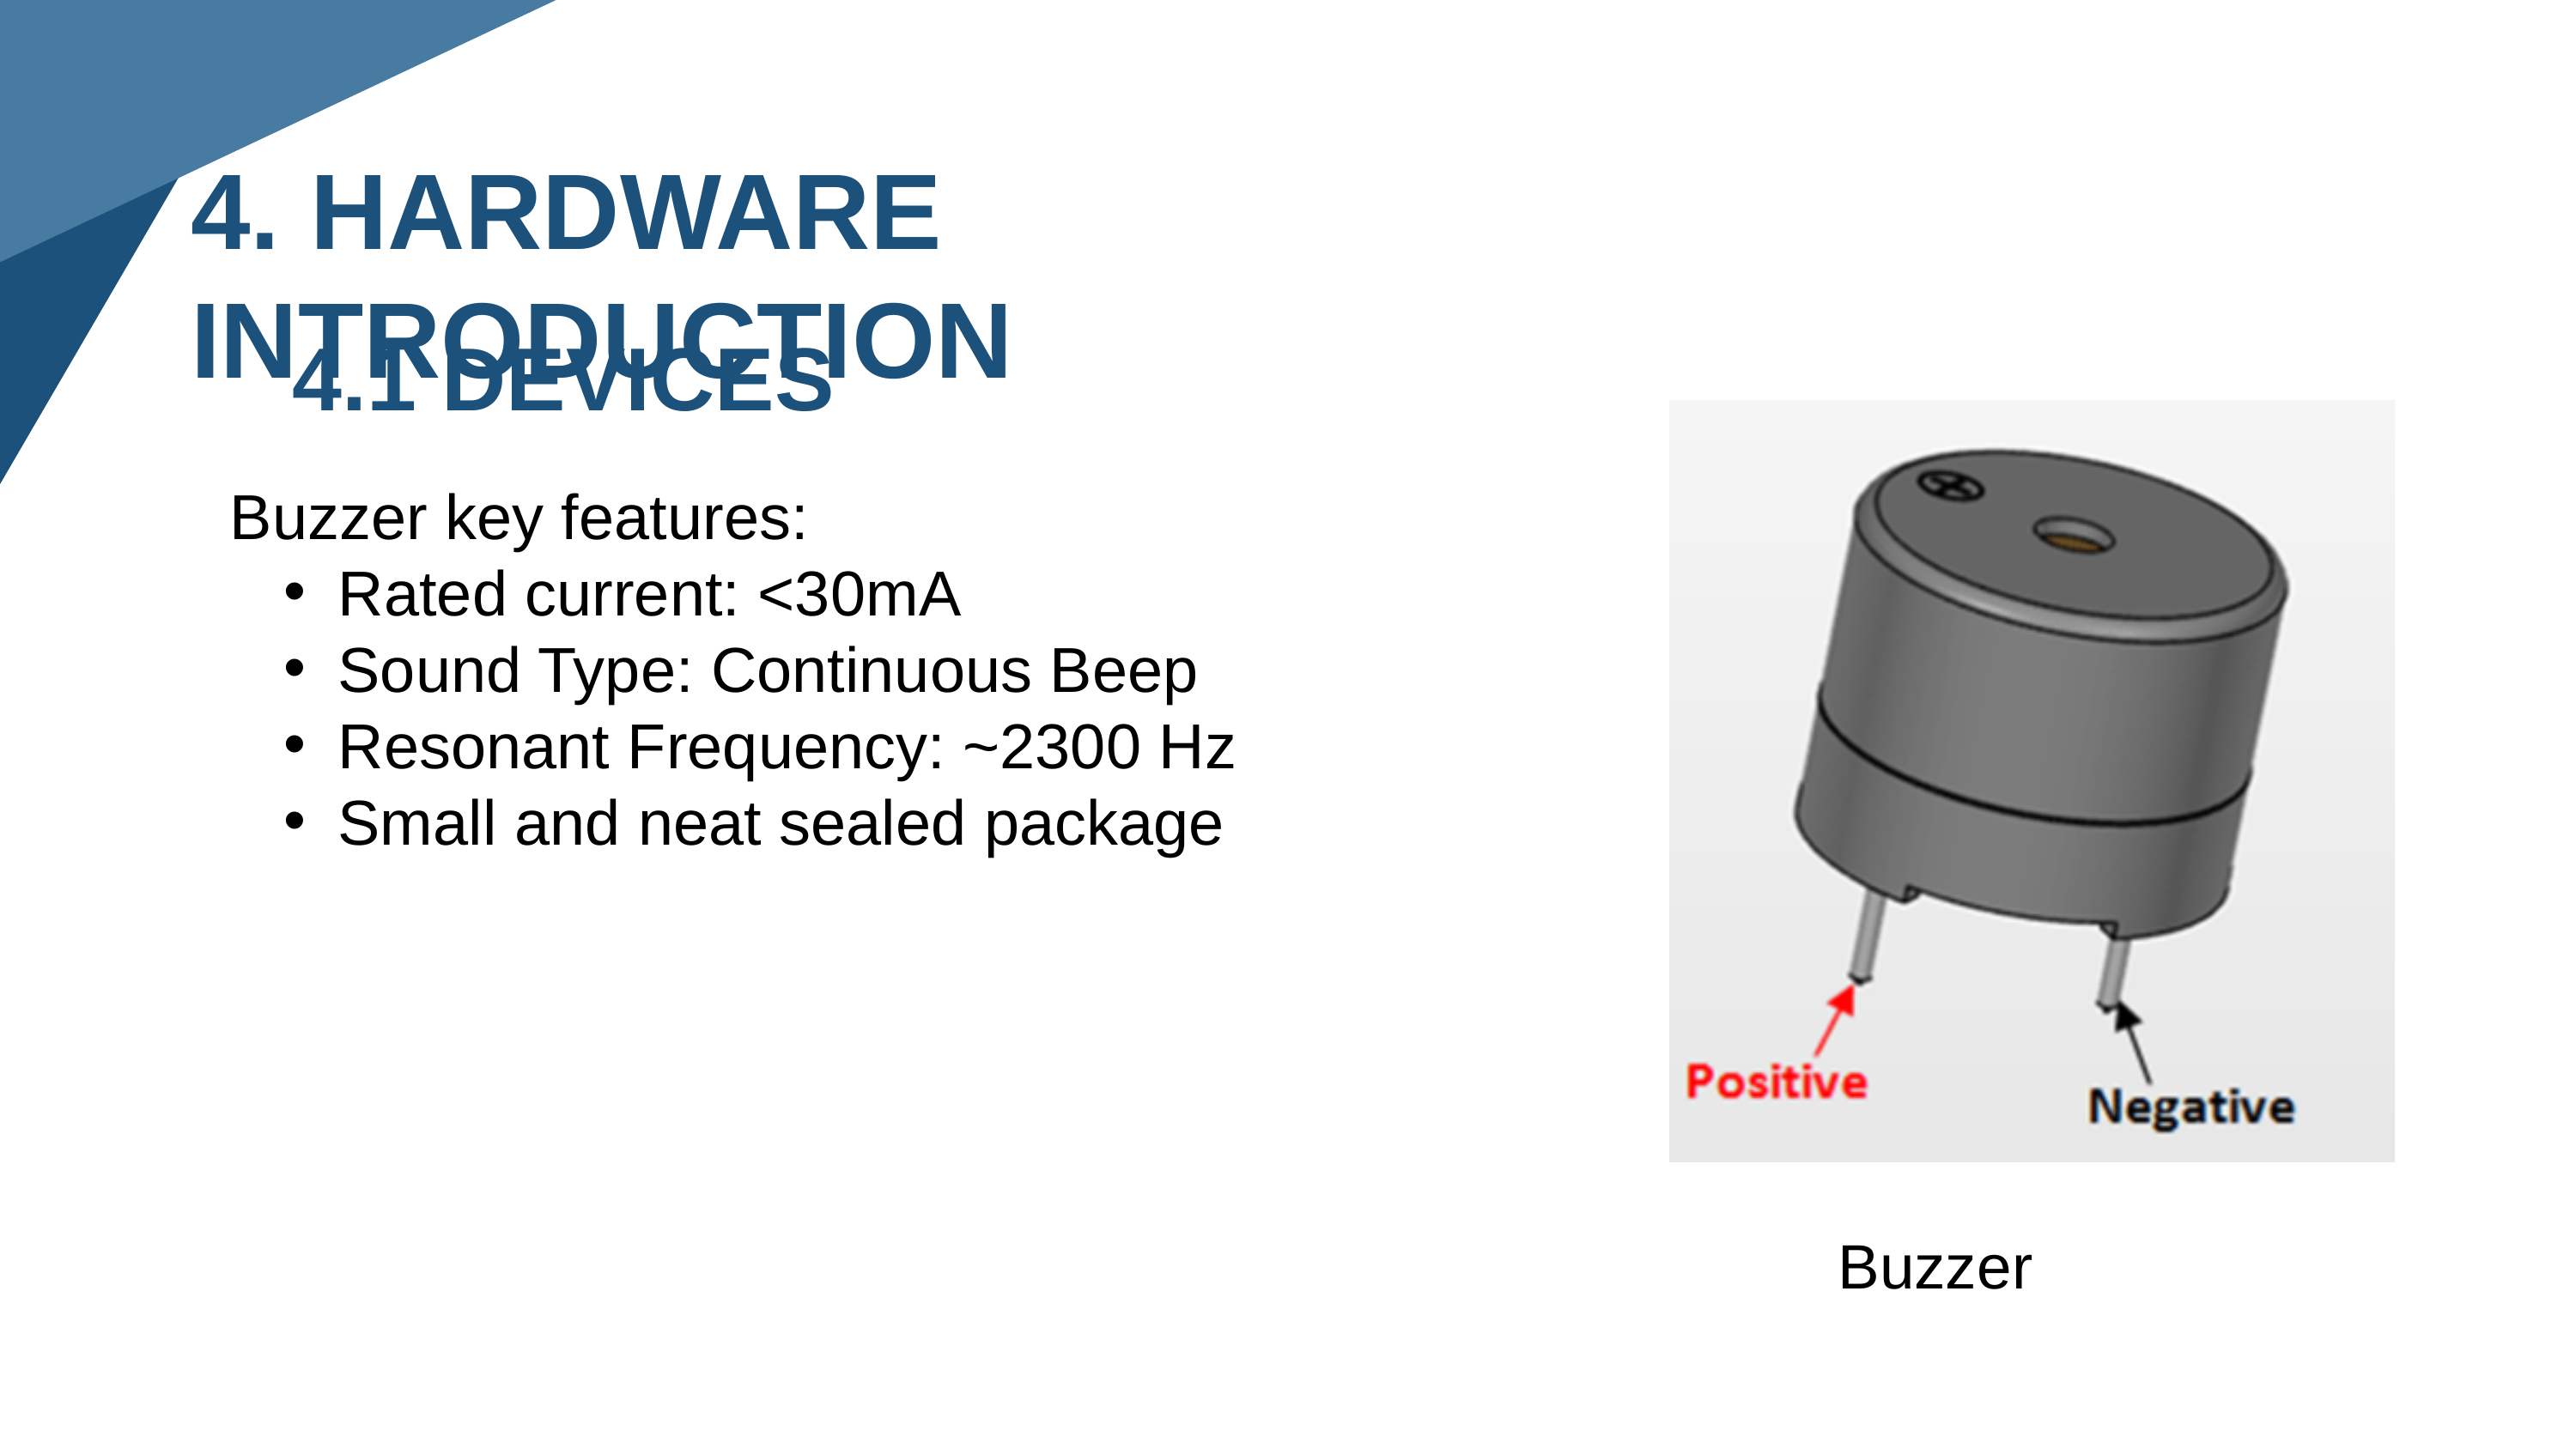

4. HARDWARE INTRODUCTION
4.1 DEVICES

Buzzer key features:
Rated current: <30mA
Sound Type: Continuous Beep
Resonant Frequency: ~2300 Hz
Small and neat sealed package
Buzzer